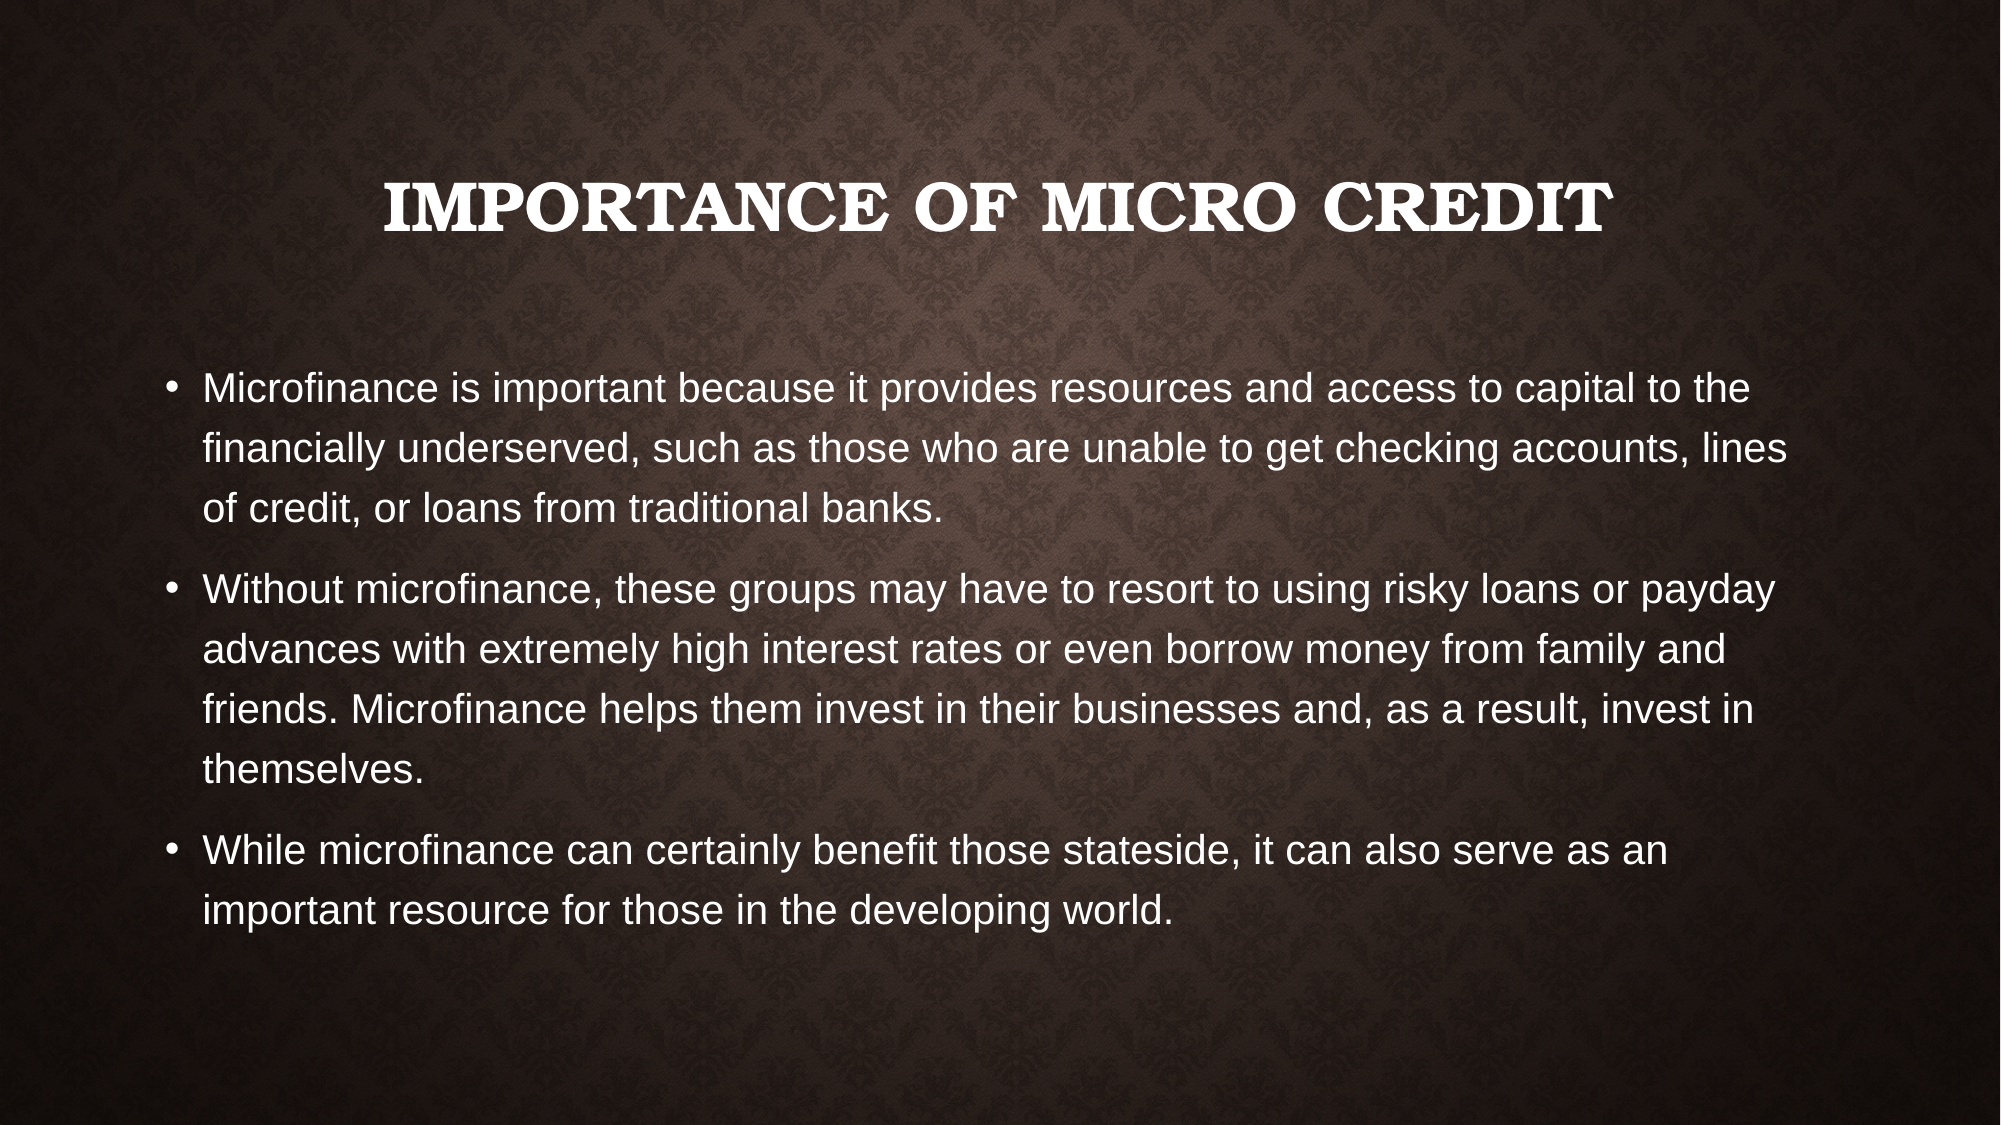

# Importance of micro credit
Microfinance is important because it provides resources and access to capital to the financially underserved, such as those who are unable to get checking accounts, lines of credit, or loans from traditional banks.
Without microfinance, these groups may have to resort to using risky loans or payday advances with extremely high interest rates or even borrow money from family and friends. Microfinance helps them invest in their businesses and, as a result, invest in themselves.
While microfinance can certainly benefit those stateside, it can also serve as an important resource for those in the developing world.